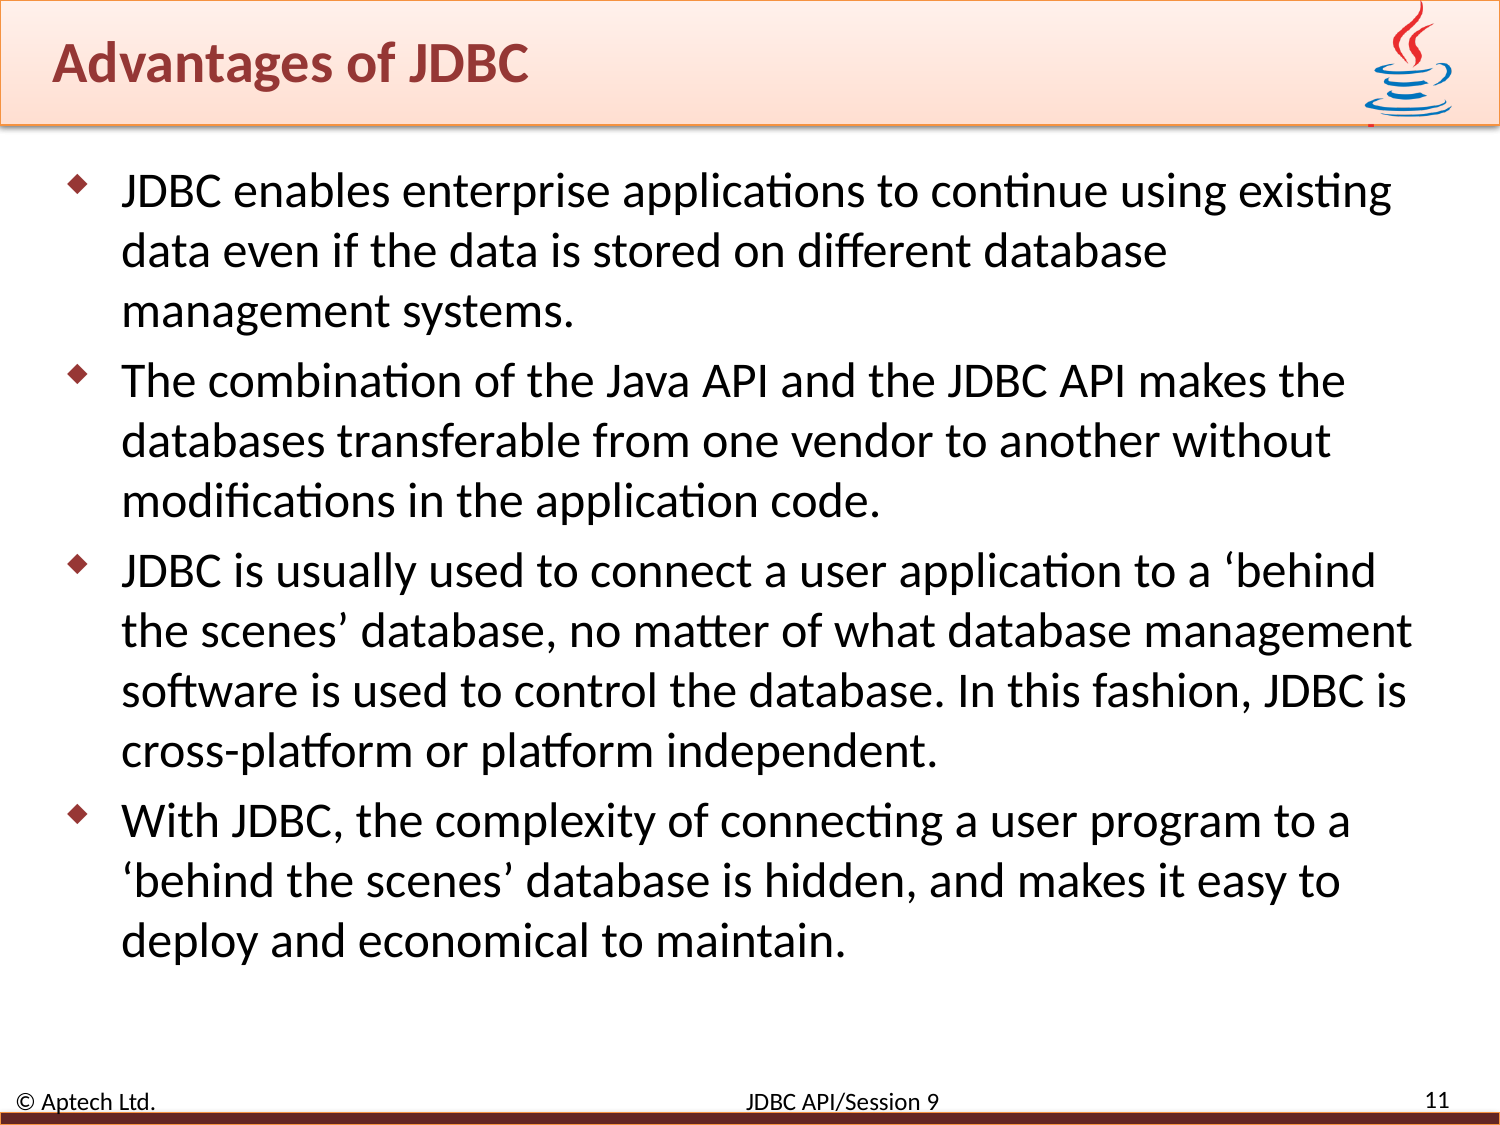

# Advantages of JDBC
JDBC enables enterprise applications to continue using existing data even if the data is stored on different database management systems.
The combination of the Java API and the JDBC API makes the databases transferable from one vendor to another without modifications in the application code.
JDBC is usually used to connect a user application to a ‘behind the scenes’ database, no matter of what database management software is used to control the database. In this fashion, JDBC is cross-platform or platform independent.
With JDBC, the complexity of connecting a user program to a ‘behind the scenes’ database is hidden, and makes it easy to deploy and economical to maintain.
11
© Aptech Ltd.                                                                                                       JDBC API/Session 9